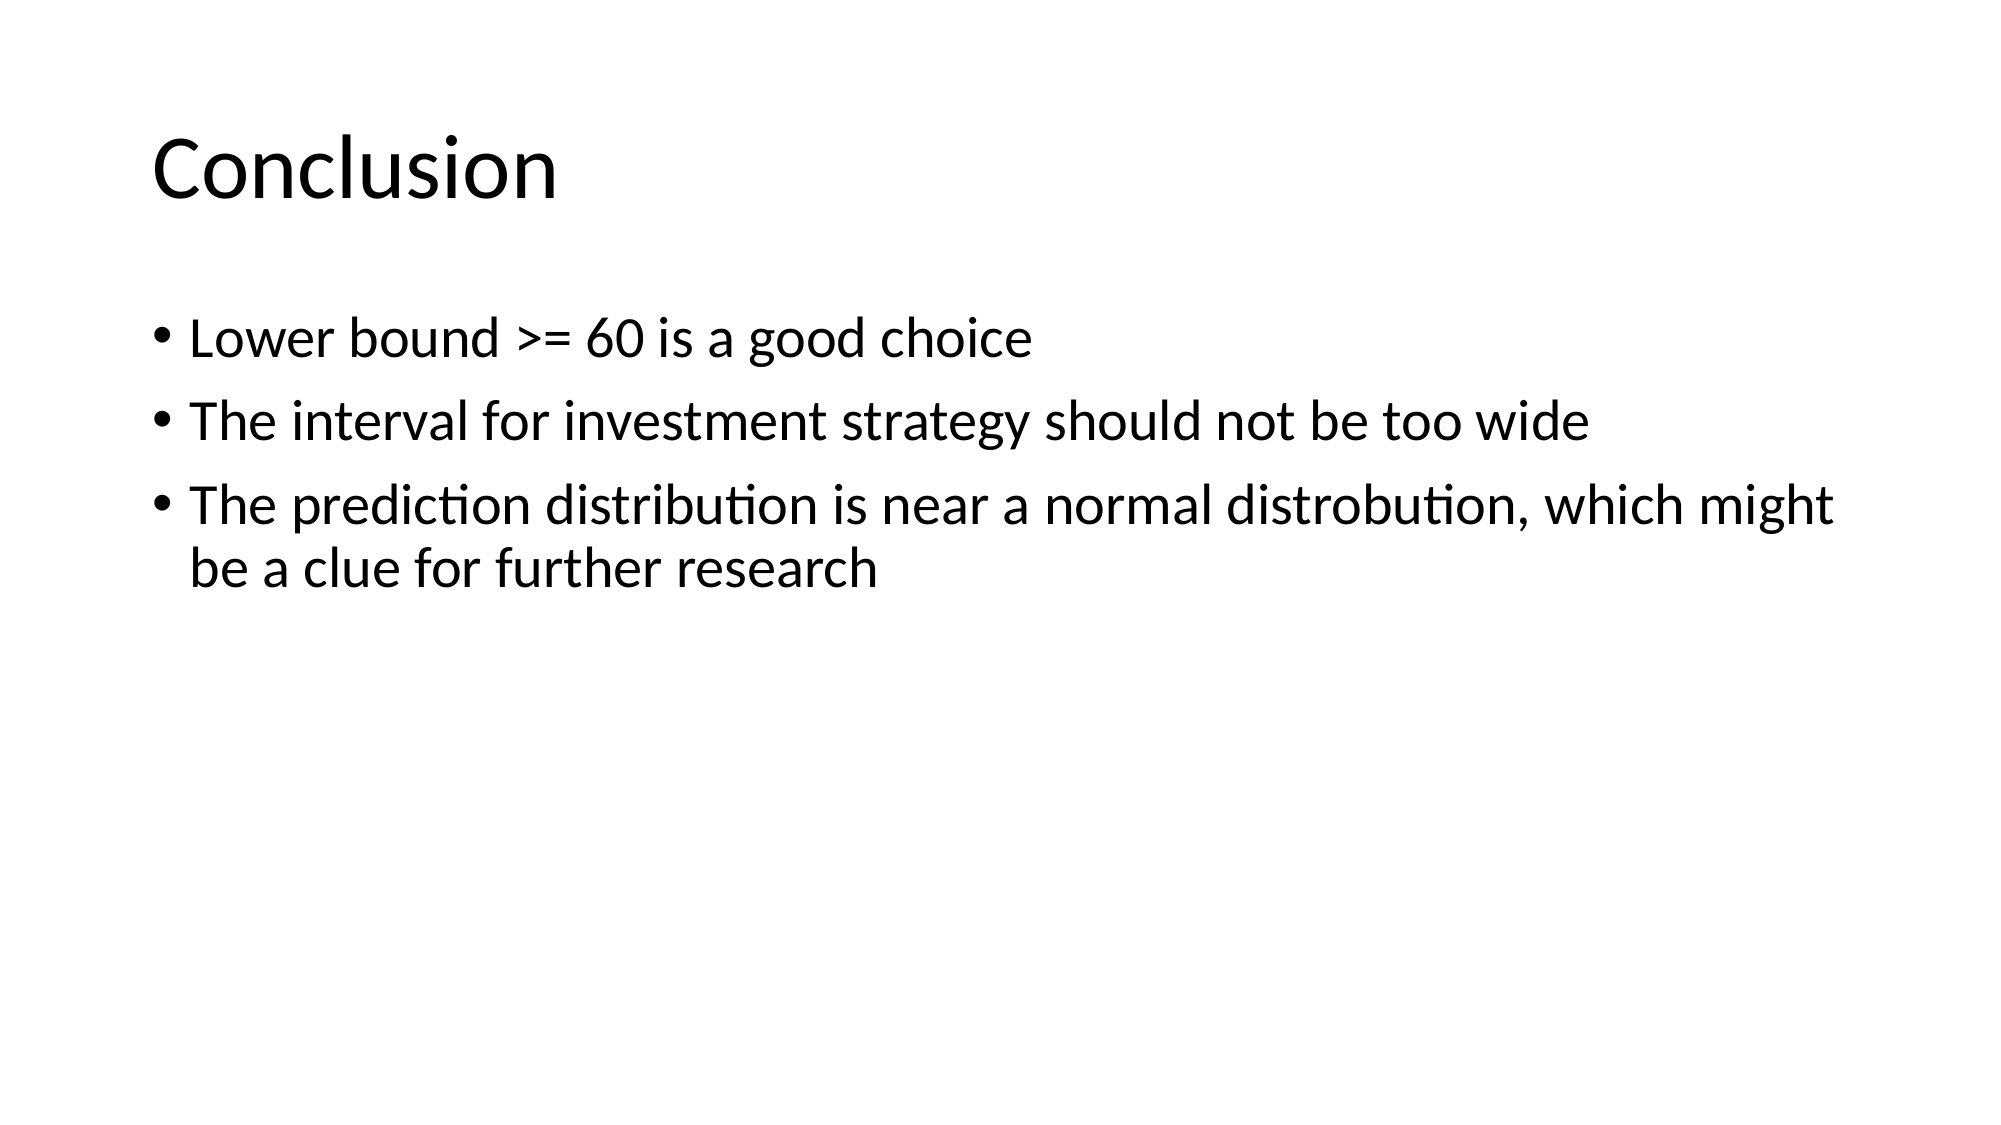

# Conclusion
Lower bound >= 60 is a good choice
The interval for investment strategy should not be too wide
The prediction distribution is near a normal distrobution, which might be a clue for further research